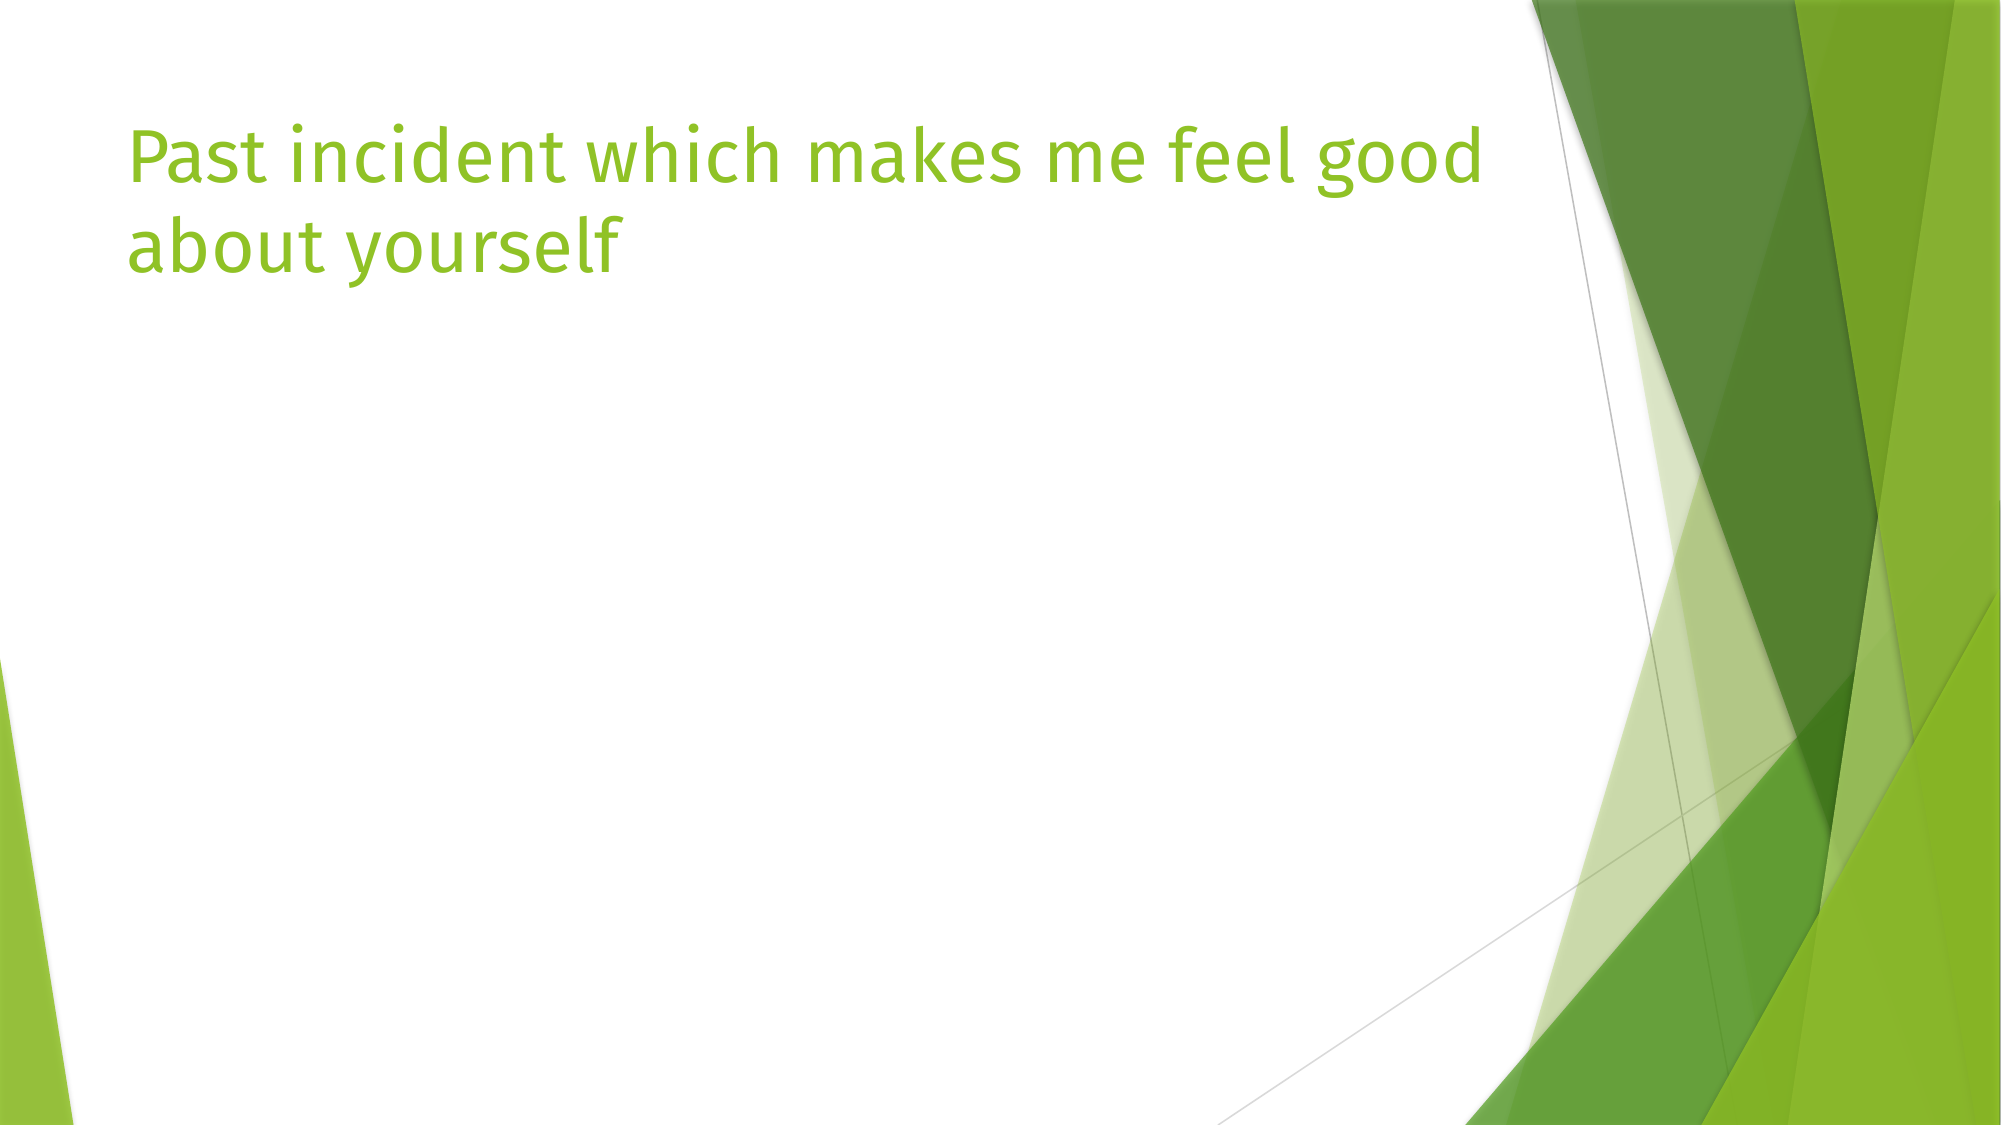

# Past incident which makes me feel good about yourself